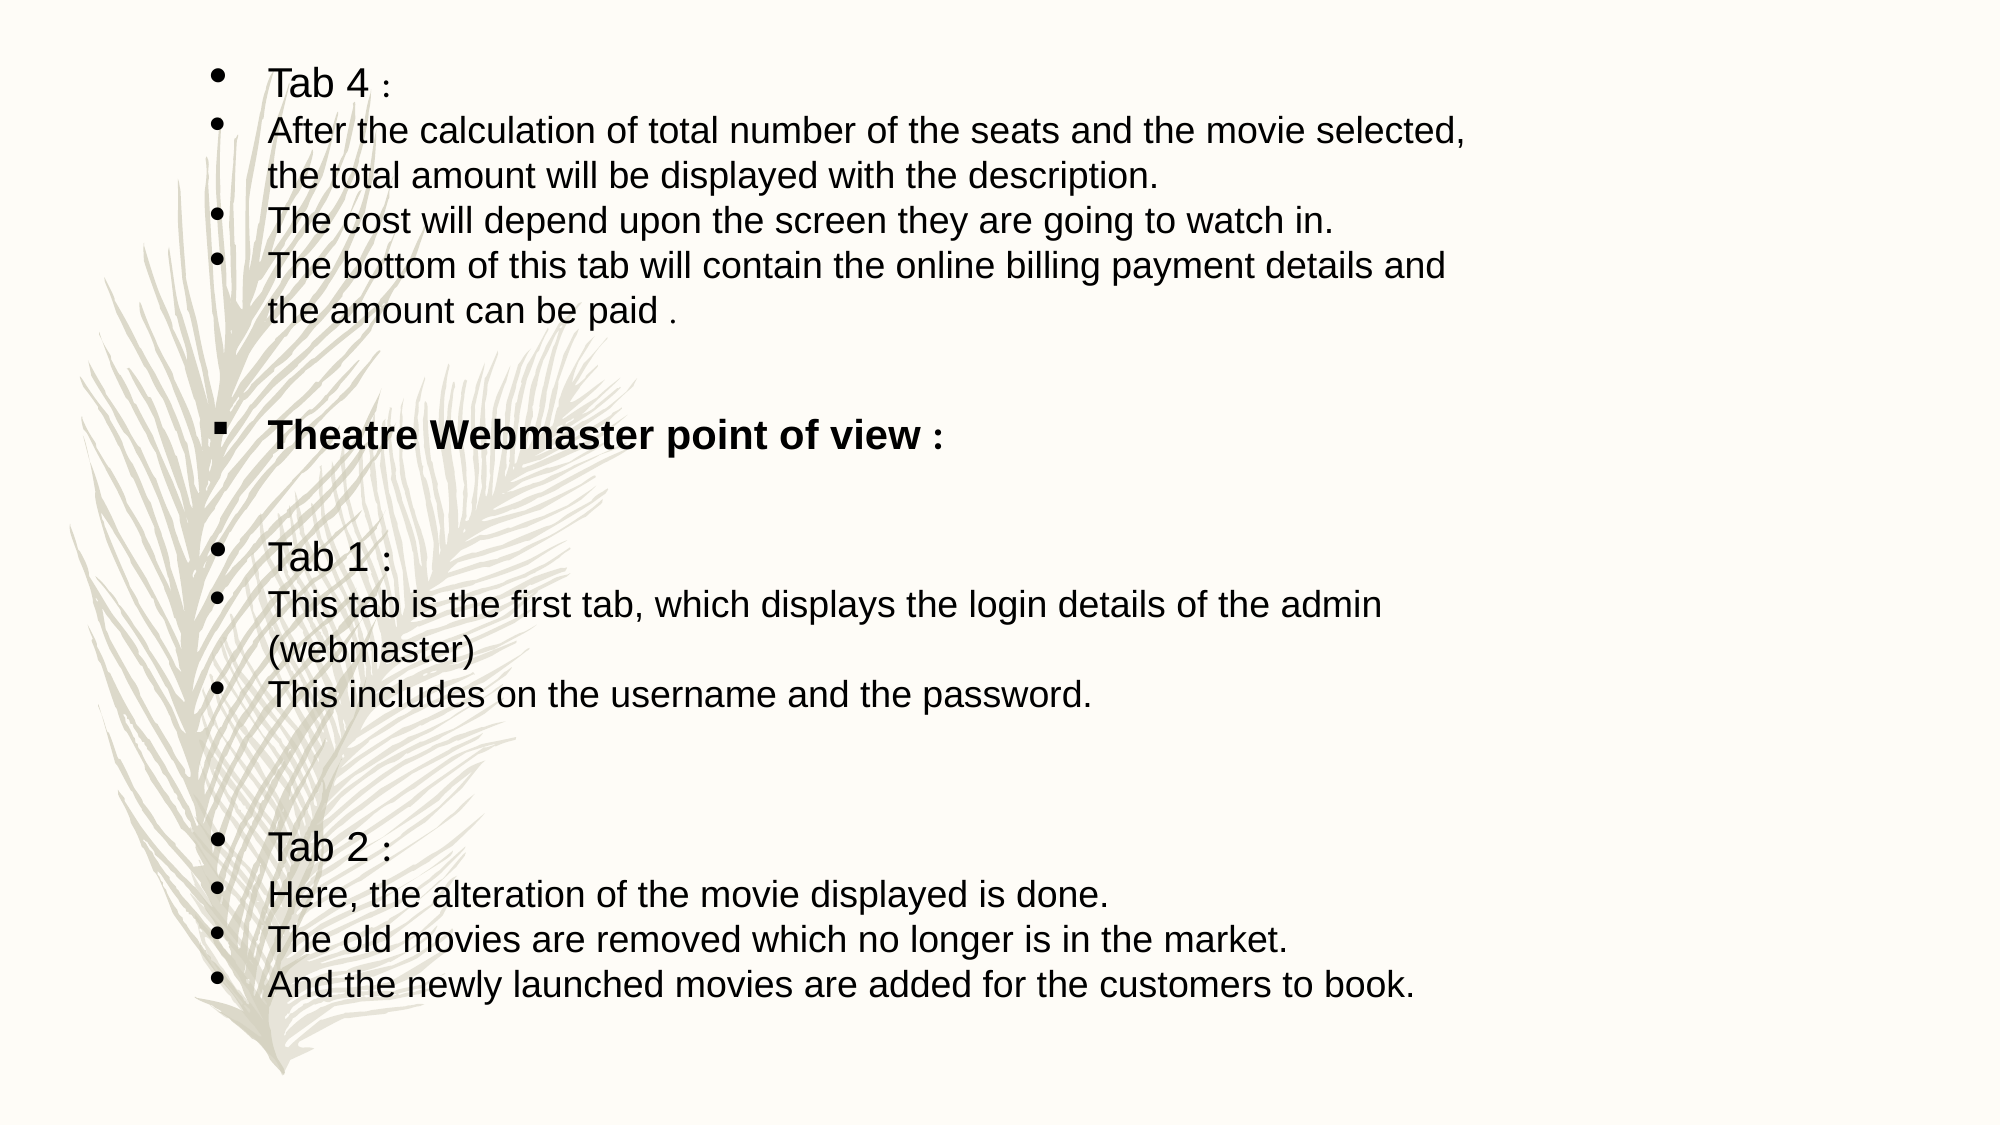

Tab 4 :
After the calculation of total number of the seats and the movie selected, the total amount will be displayed with the description.
The cost will depend upon the screen they are going to watch in.
The bottom of this tab will contain the online billing payment details and the amount can be paid .

Theatre Webmaster point of view :

Tab 1 :
This tab is the first tab, which displays the login details of the admin (webmaster)
This includes on the username and the password.

Tab 2 :
Here, the alteration of the movie displayed is done.
The old movies are removed which no longer is in the market.
And the newly launched movies are added for the customers to book.